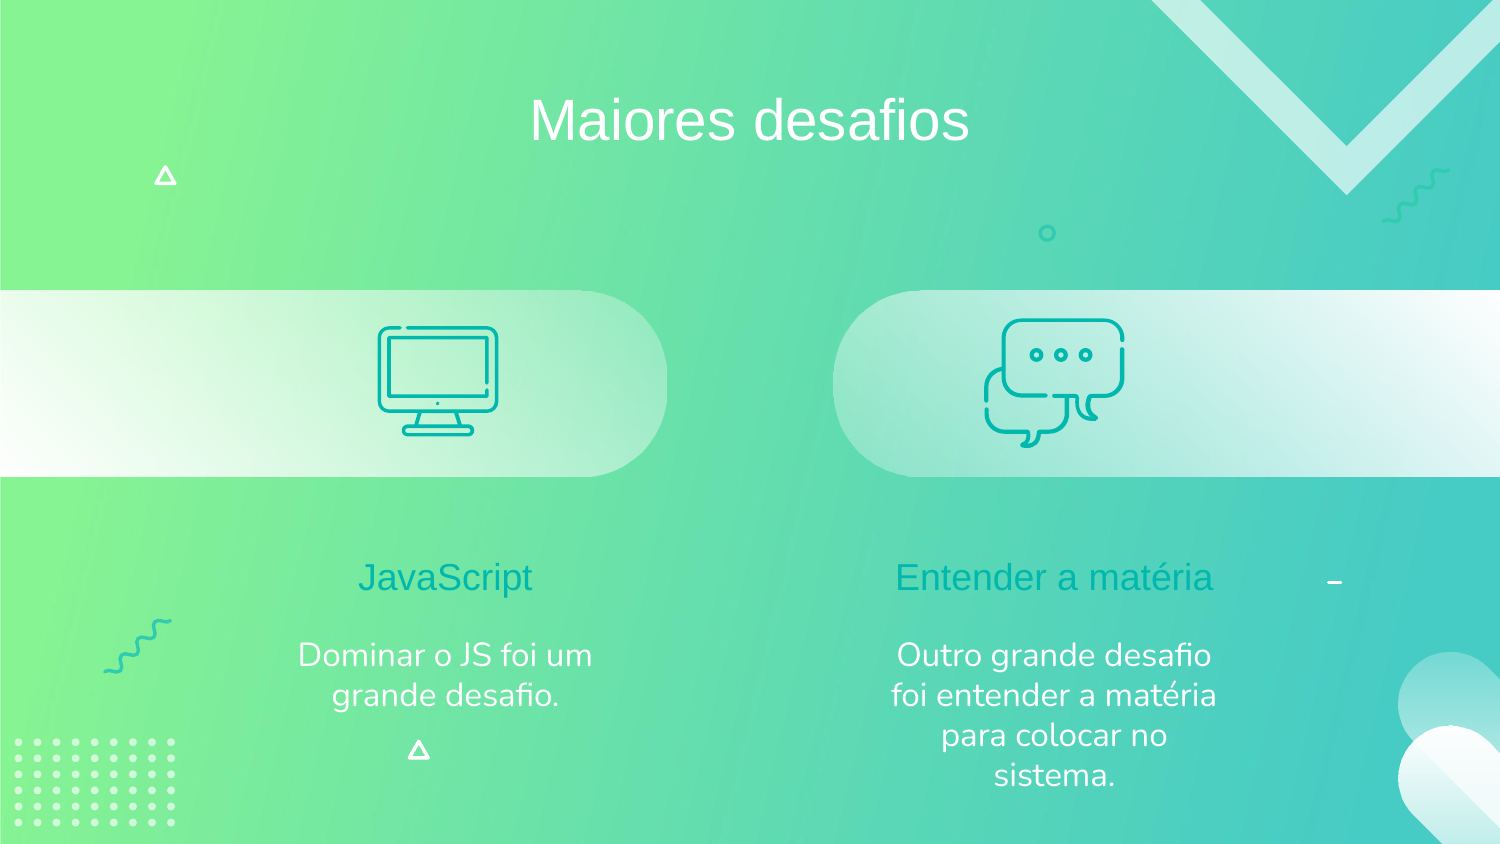

Maiores desafios

# JavaScript
Entender a matéria
Dominar o JS foi um grande desafio.

Outro grande desafio foi entender a matéria para colocar no sistema.